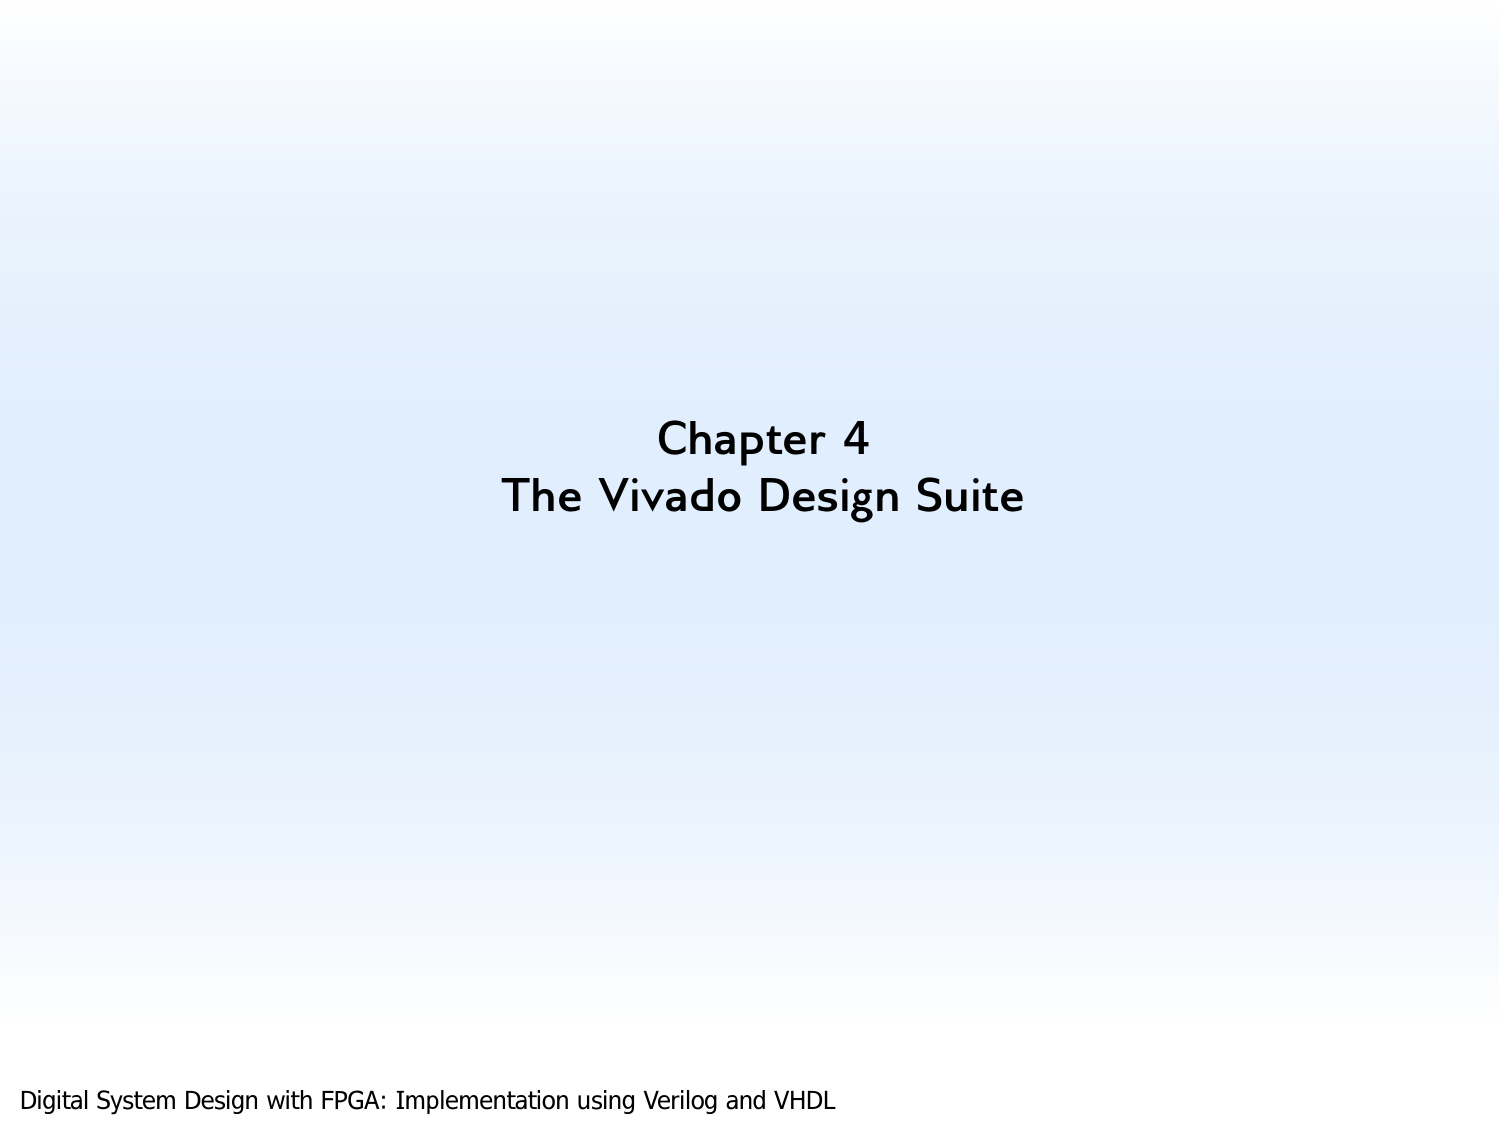

# Chapter 4 The Vivado Design Suite